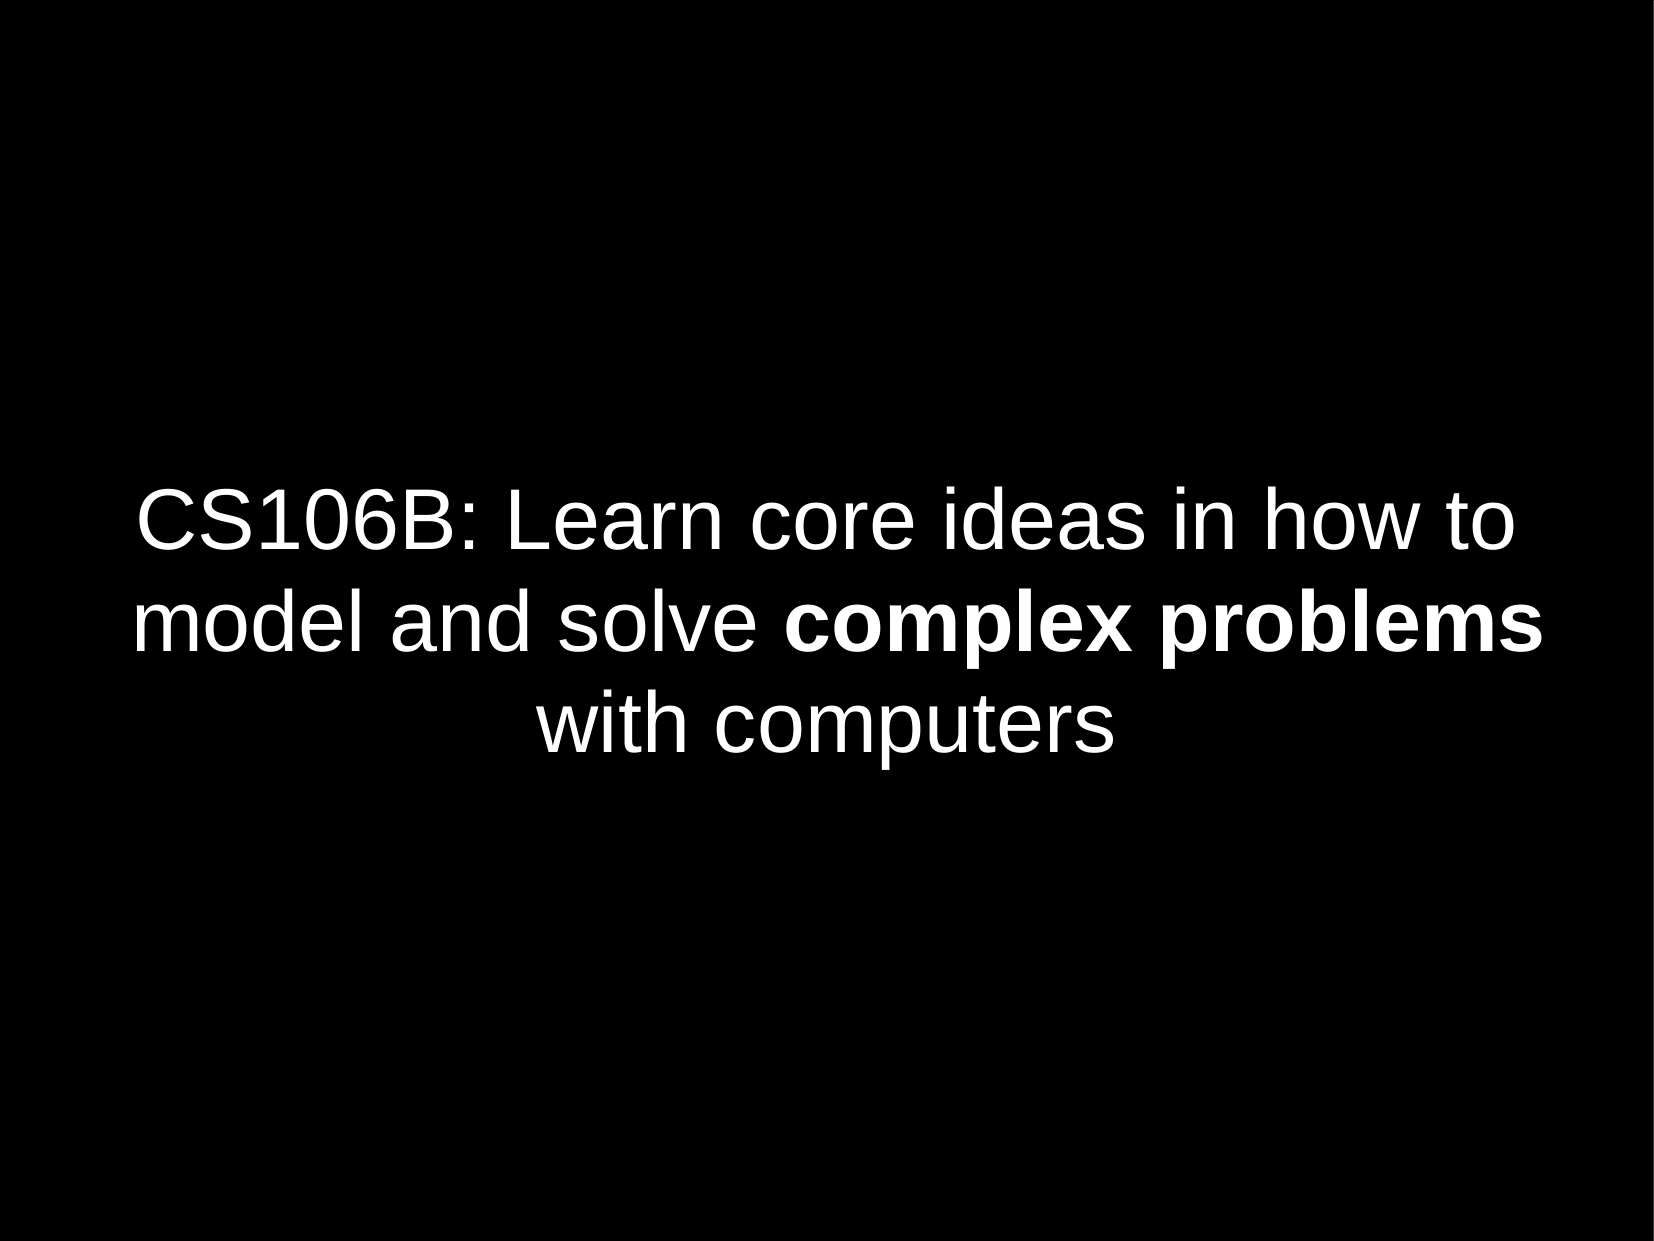

CS106B: Learn core ideas in how to
 model and solve complex problems with computers